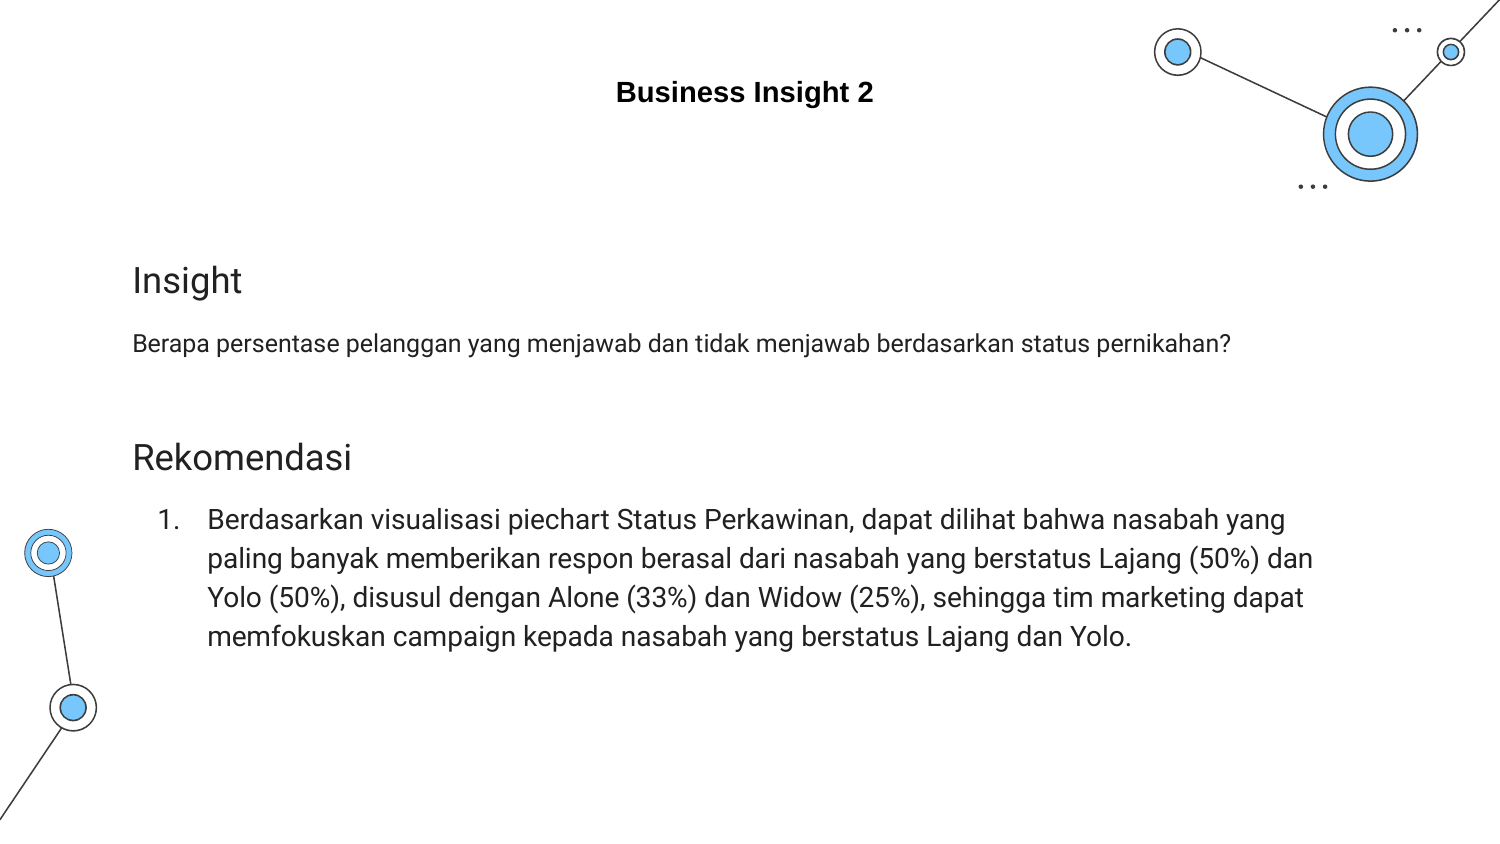

# Business Insight 2

Insight
Berapa persentase pelanggan yang menjawab dan tidak menjawab berdasarkan status pernikahan?

Rekomendasi
Berdasarkan visualisasi piechart Status Perkawinan, dapat dilihat bahwa nasabah yang paling banyak memberikan respon berasal dari nasabah yang berstatus Lajang (50%) dan Yolo (50%), disusul dengan Alone (33%) dan Widow (25%), sehingga tim marketing dapat memfokuskan campaign kepada nasabah yang berstatus Lajang dan Yolo.